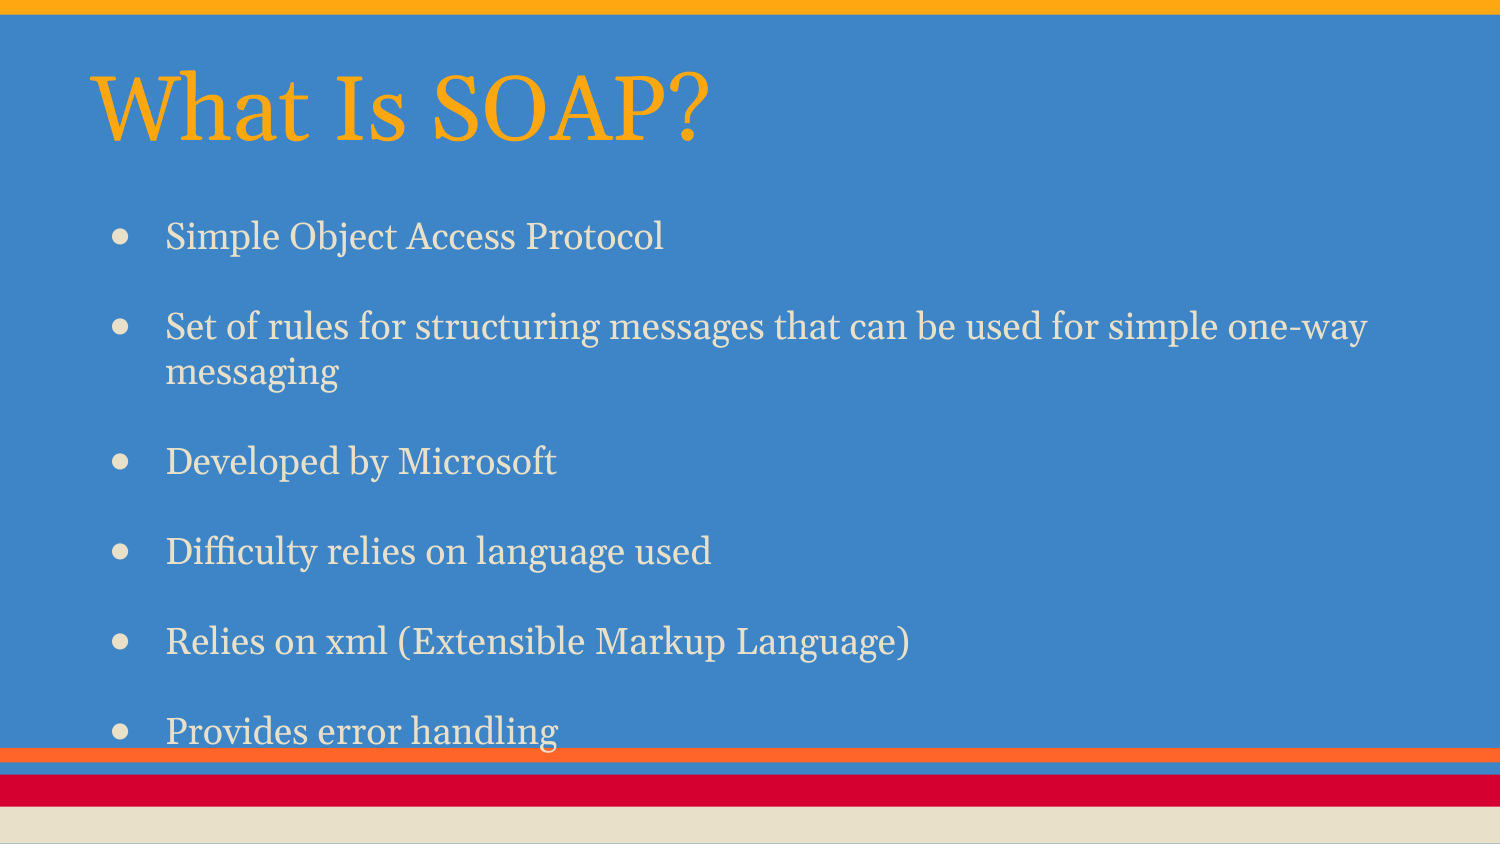

# What Is SOAP?
Simple Object Access Protocol

Set of rules for structuring messages that can be used for simple one-way messaging

Developed by Microsoft

Difficulty relies on language used

Relies on xml (Extensible Markup Language)

Provides error handling